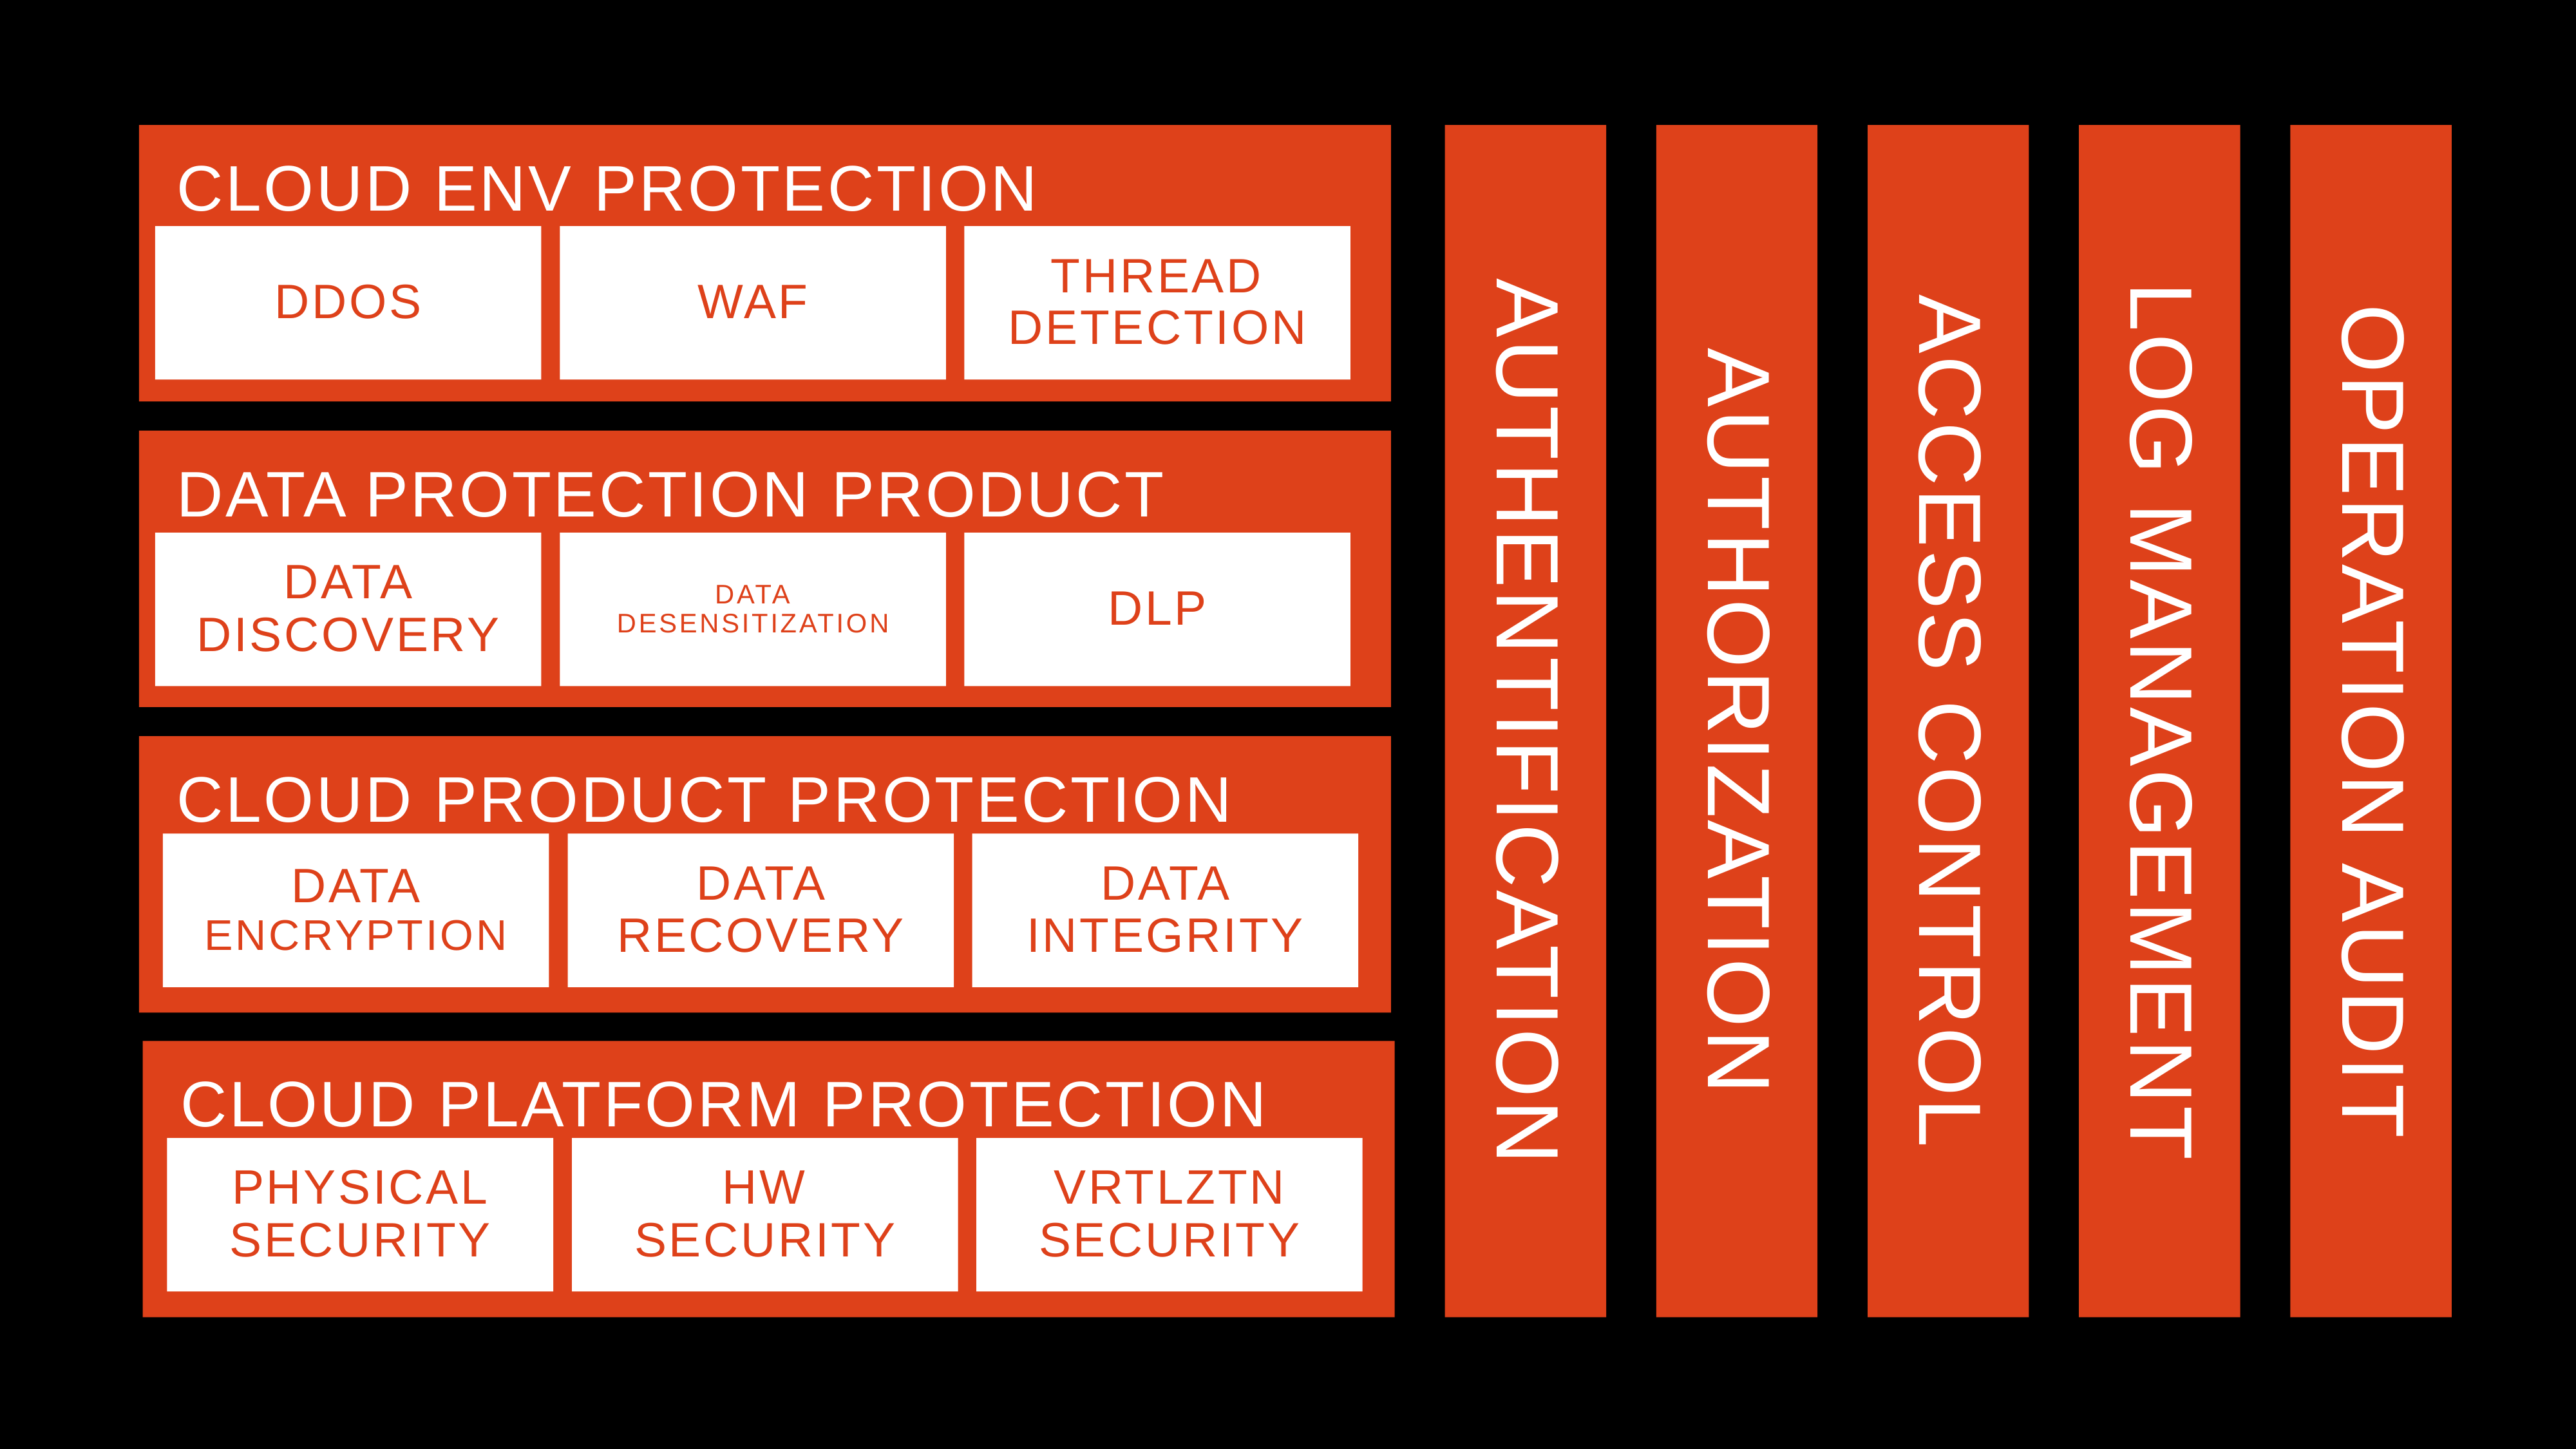

CLOUD ENV PROTECTION
DDOS
WAF
THREAD DETECTION
DATA PROTECTION PRODUCT
DATA DISCOVERY
DATA DESENSITIZATION
DLP
OPERATION AUDIT
LOG MANAGEMENT
ACCESS CONTROL
AUTHORIZATION
AUTHENTIFICATION
CLOUD PRODUCT PROTECTION
DATA ENCRYPTION
DATA RECOVERY
DATA INTEGRITY
Cloud PLATFORM PROTECTION
PHYSICAL SECURITY
HW Security
VRTLZTN
SECURITY